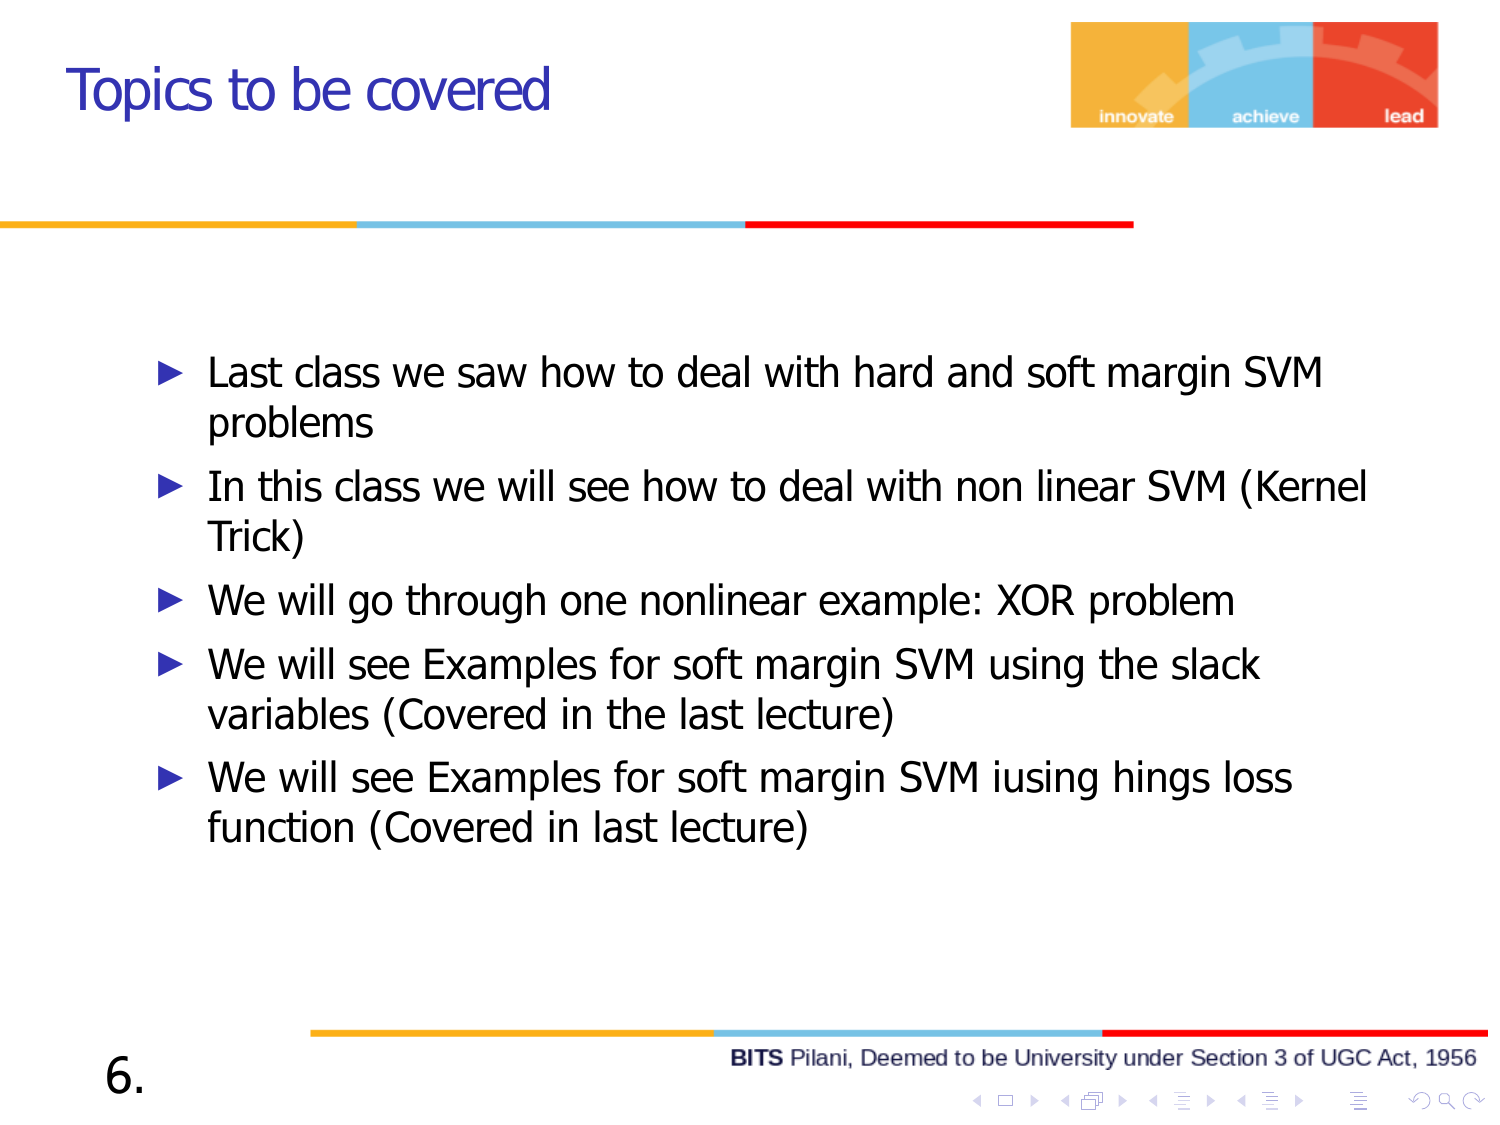

# Topics to be covered
Last class we saw how to deal with hard and soft margin SVM problems
In this class we will see how to deal with non linear SVM (Kernel Trick)
We will go through one nonlinear example: XOR problem
We will see Examples for soft margin SVM using the slack variables (Covered in the last lecture)
We will see Examples for soft margin SVM iusing hings loss function (Covered in last lecture)

6.